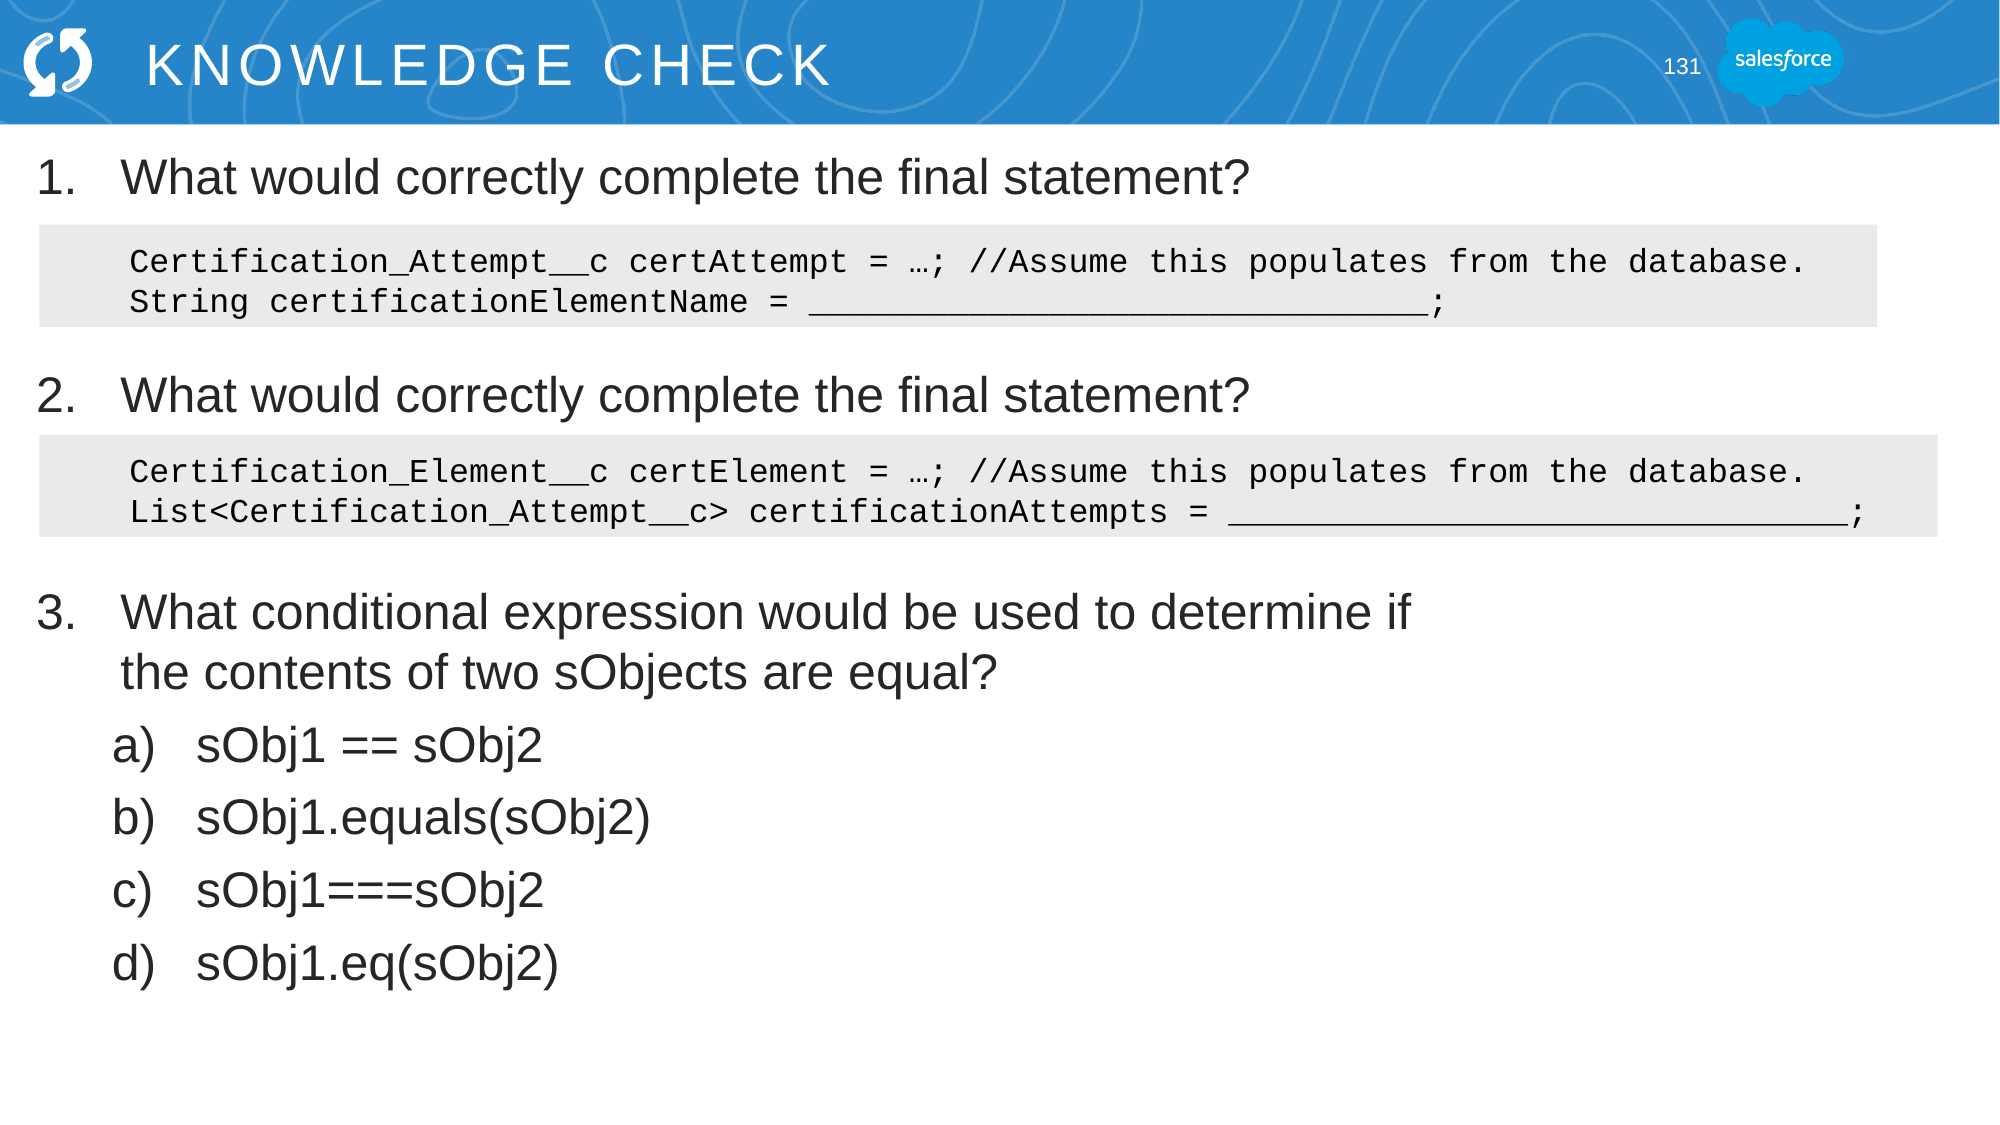

# Knowledge Check
131
What would correctly complete the final statement?

What would correctly complete the final statement?

What conditional expression would be used to determine if the contents of two sObjects are equal?
sObj1 == sObj2
sObj1.equals(sObj2)
sObj1===sObj2
sObj1.eq(sObj2)

Certification_Attempt__c certAttempt = …; //Assume this populates from the database.
String certificationElementName = _______________________________;
Certification_Element__c certElement = …; //Assume this populates from the database.
List<Certification_Attempt__c> certificationAttempts = _______________________________;